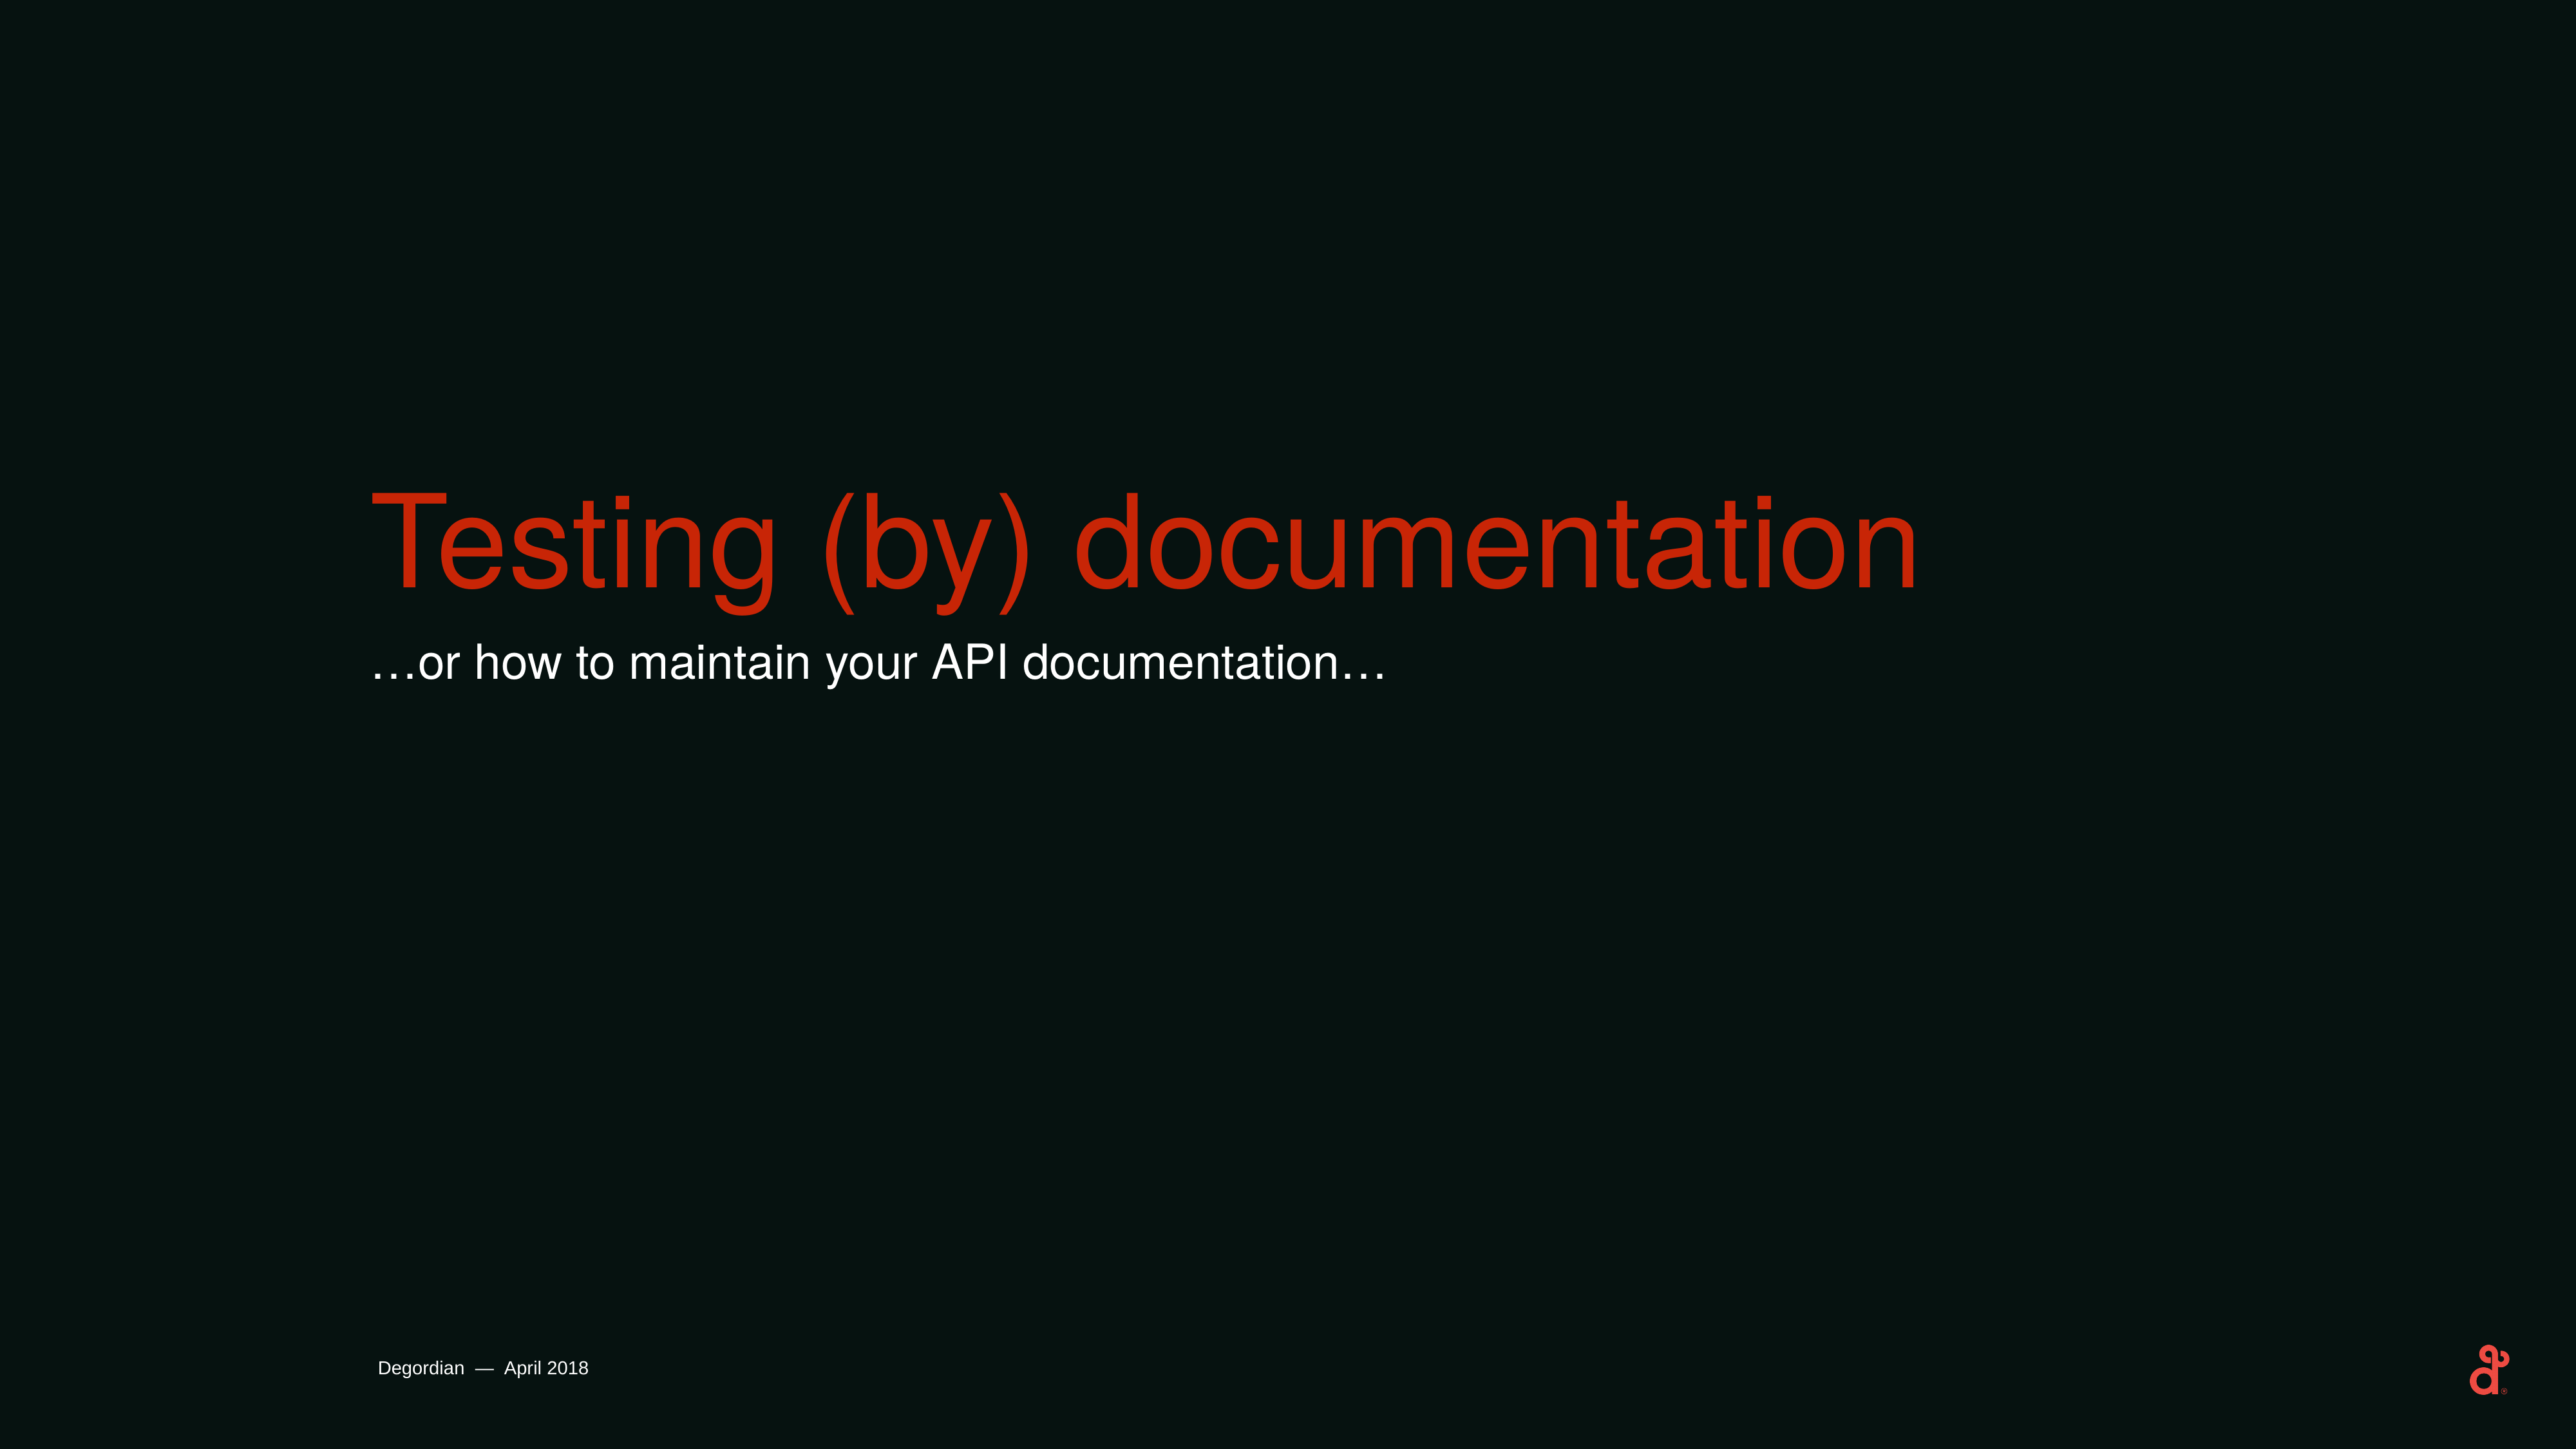

Testing (by) documentation
…or how to maintain your API documentation…
April 2018